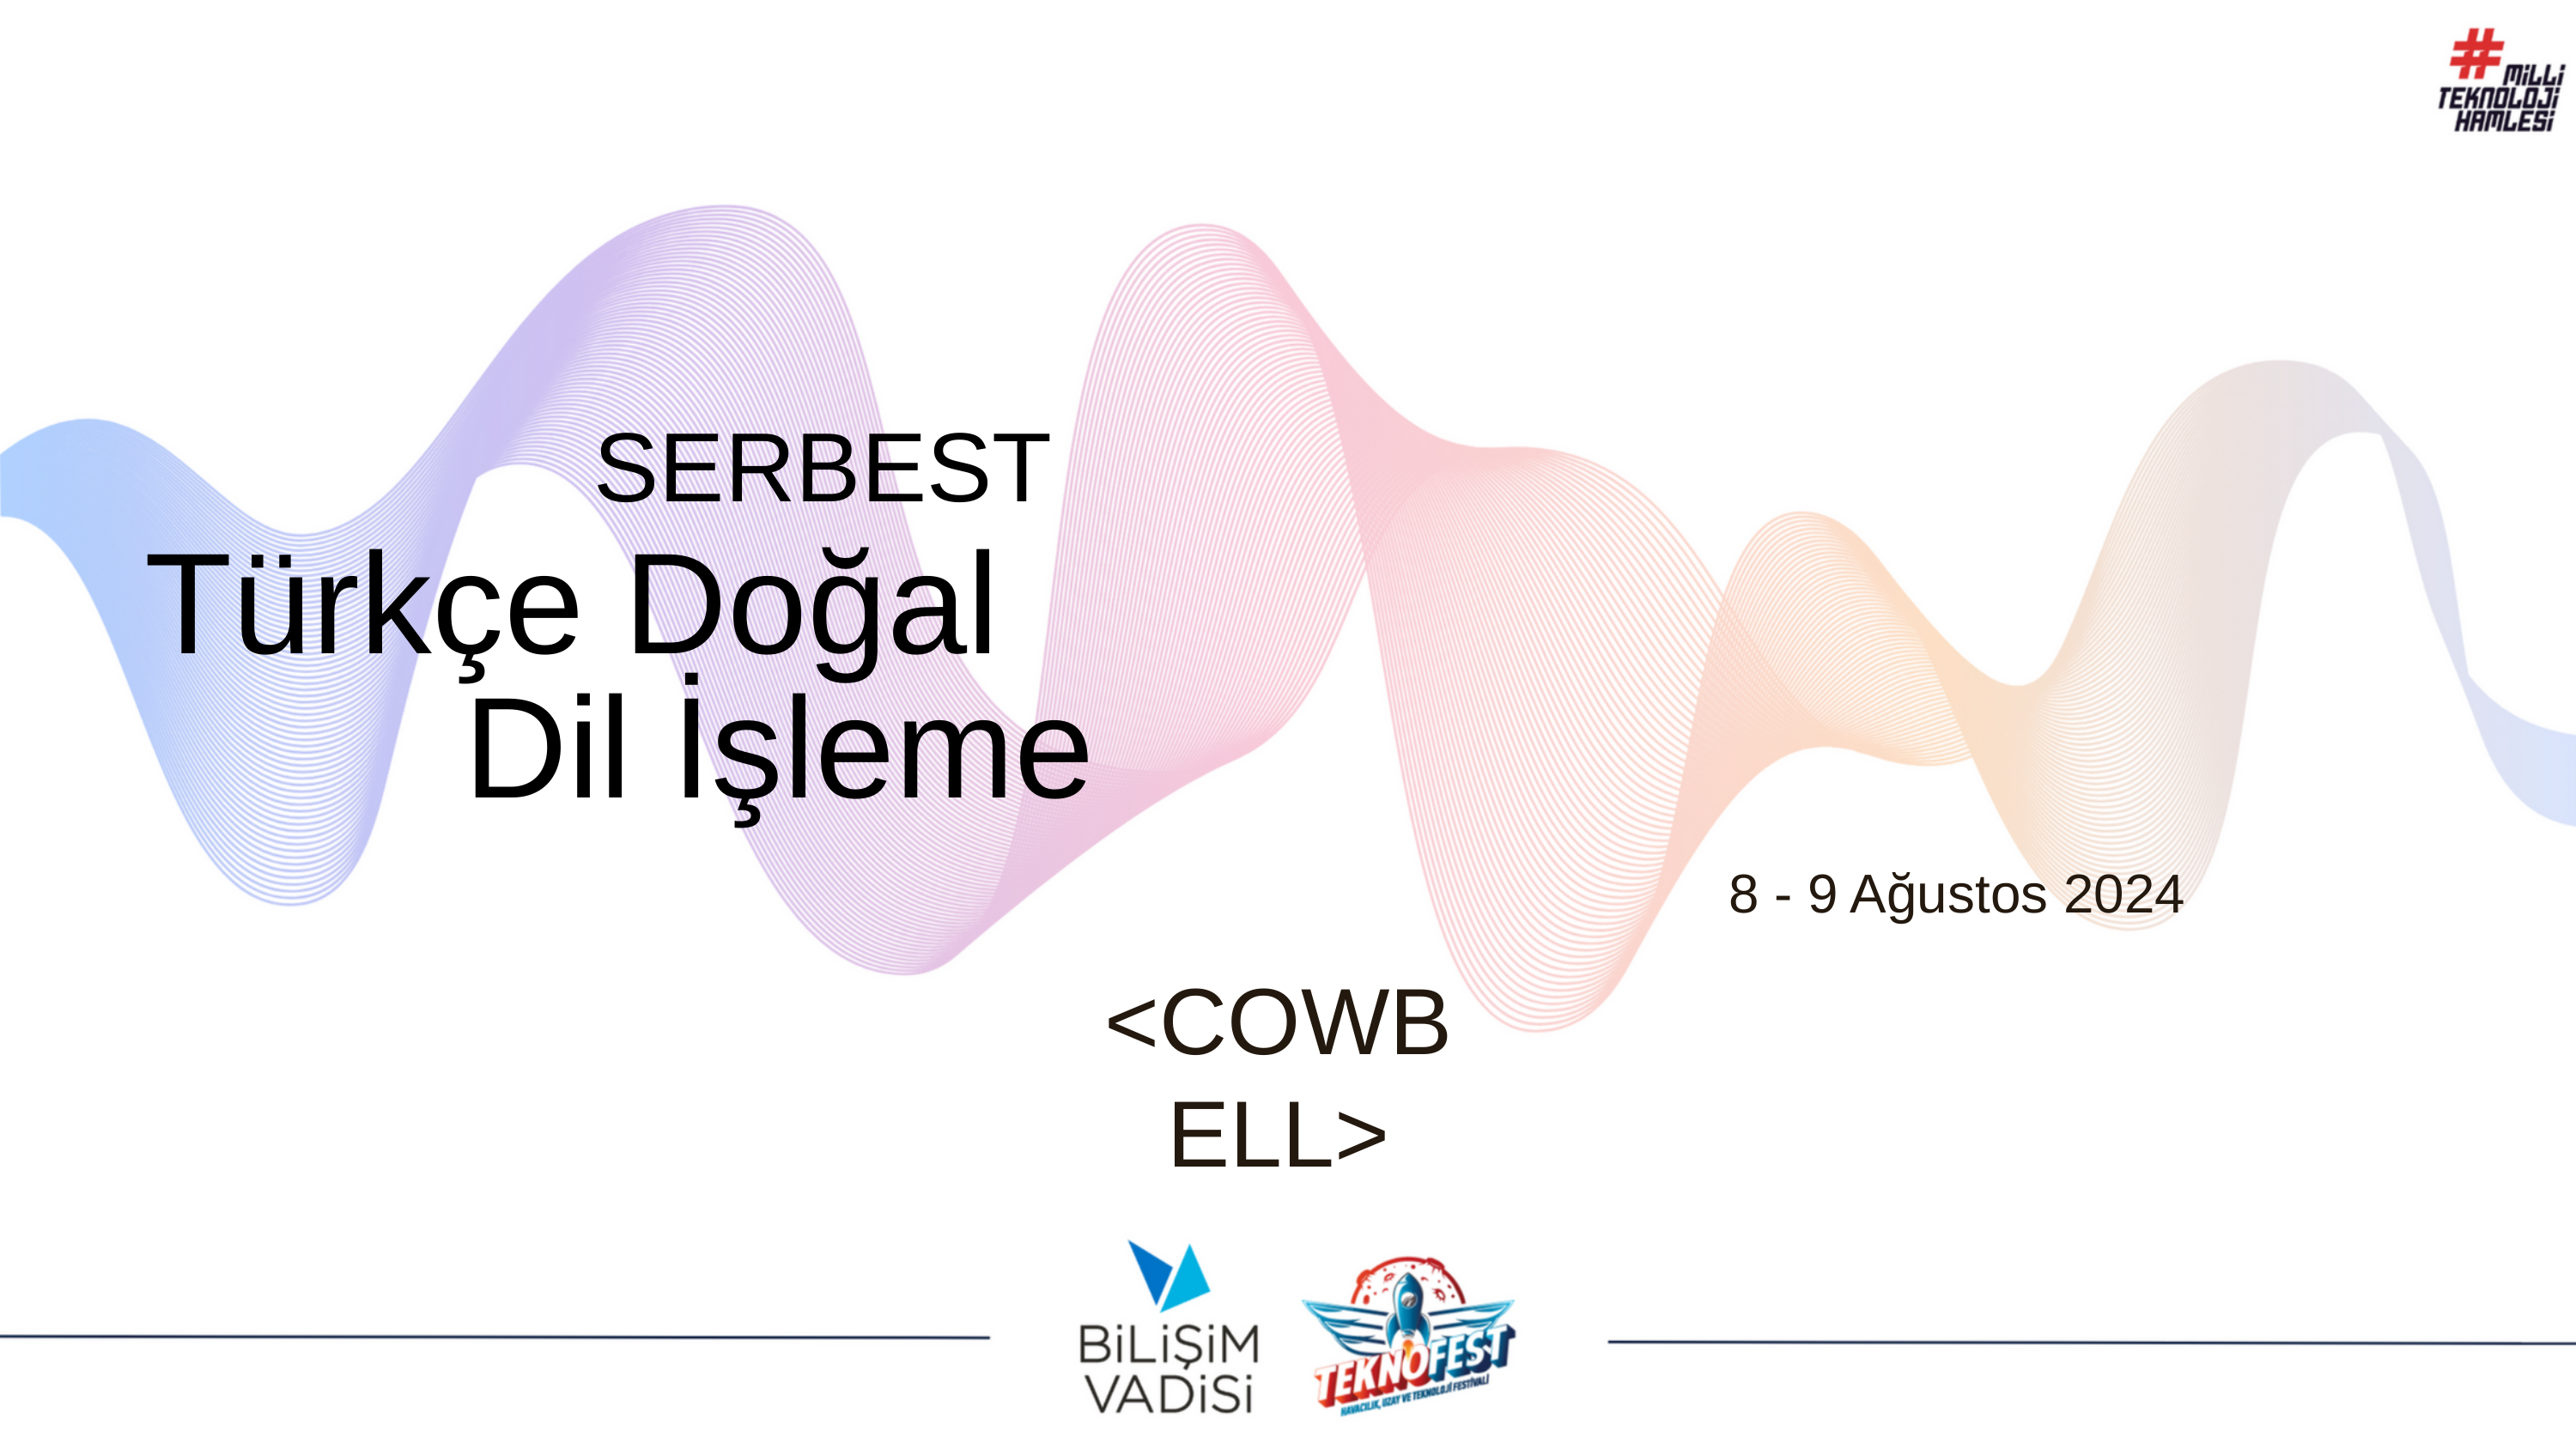

SERBEST
Türkçe Doğal
        Dil İşleme

8 - 9 Ağustos 2024

<COWBELL>